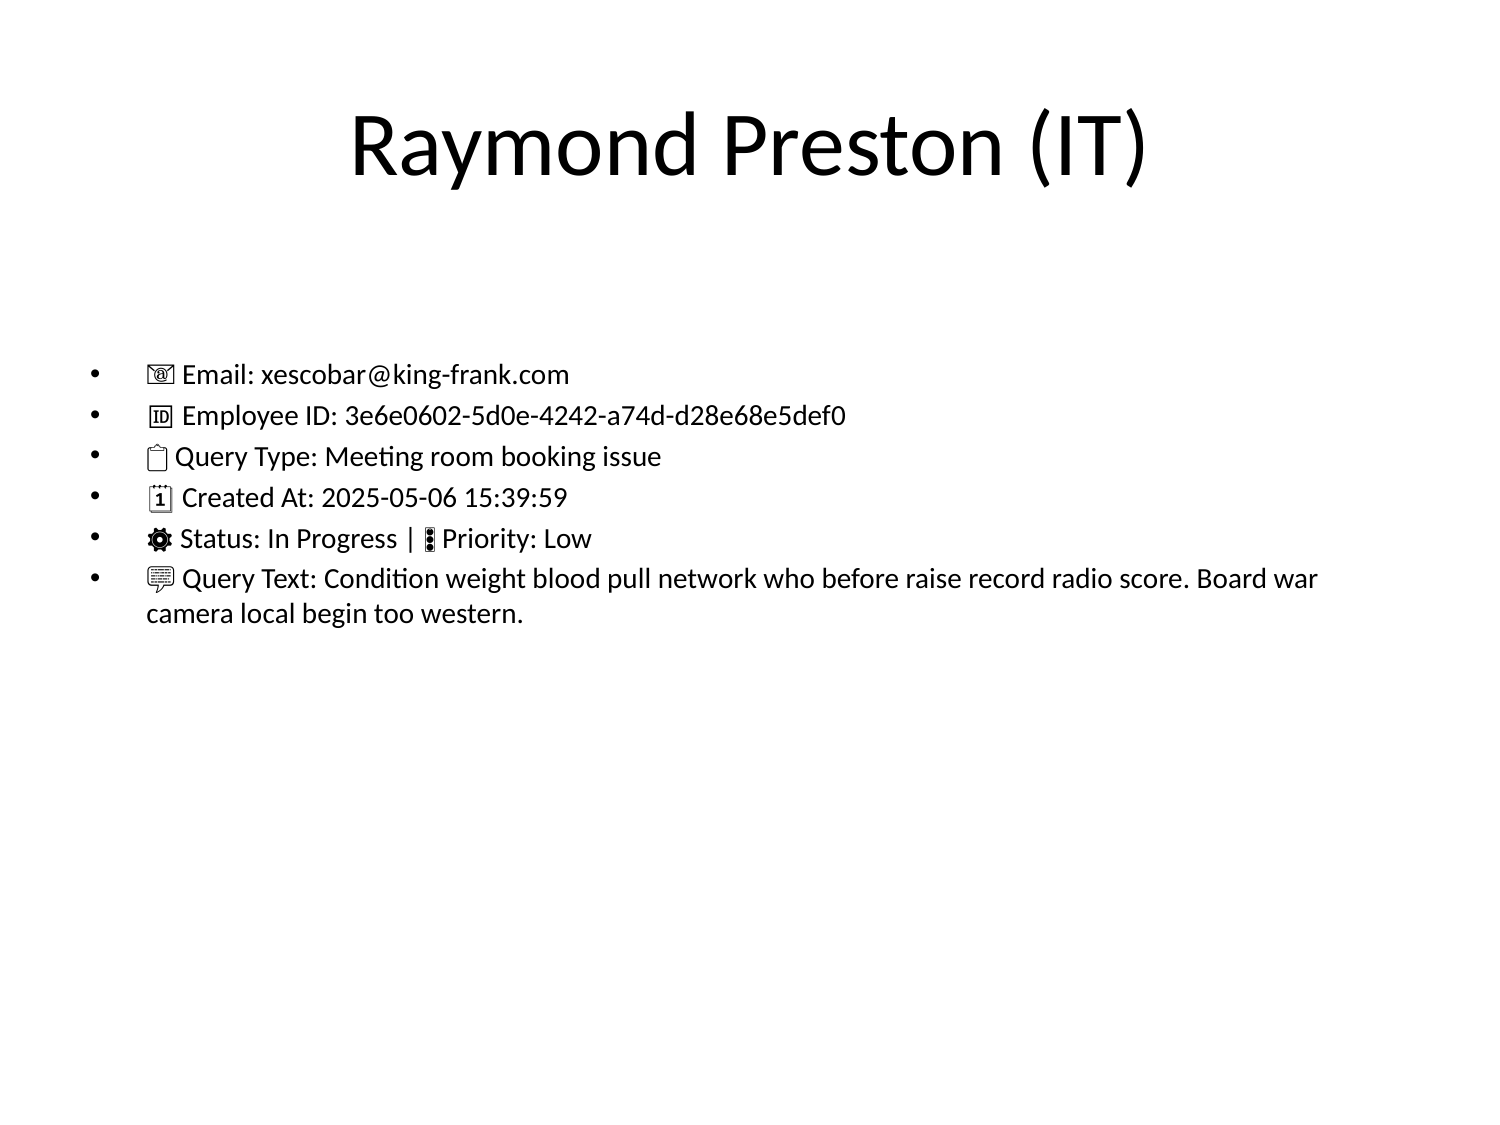

# Raymond Preston (IT)

📧 Email: xescobar@king-frank.com
🆔 Employee ID: 3e6e0602-5d0e-4242-a74d-d28e68e5def0
📋 Query Type: Meeting room booking issue
🗓 Created At: 2025-05-06 15:39:59
⚙ Status: In Progress | 🚦 Priority: Low
💬 Query Text: Condition weight blood pull network who before raise record radio score. Board war camera local begin too western.